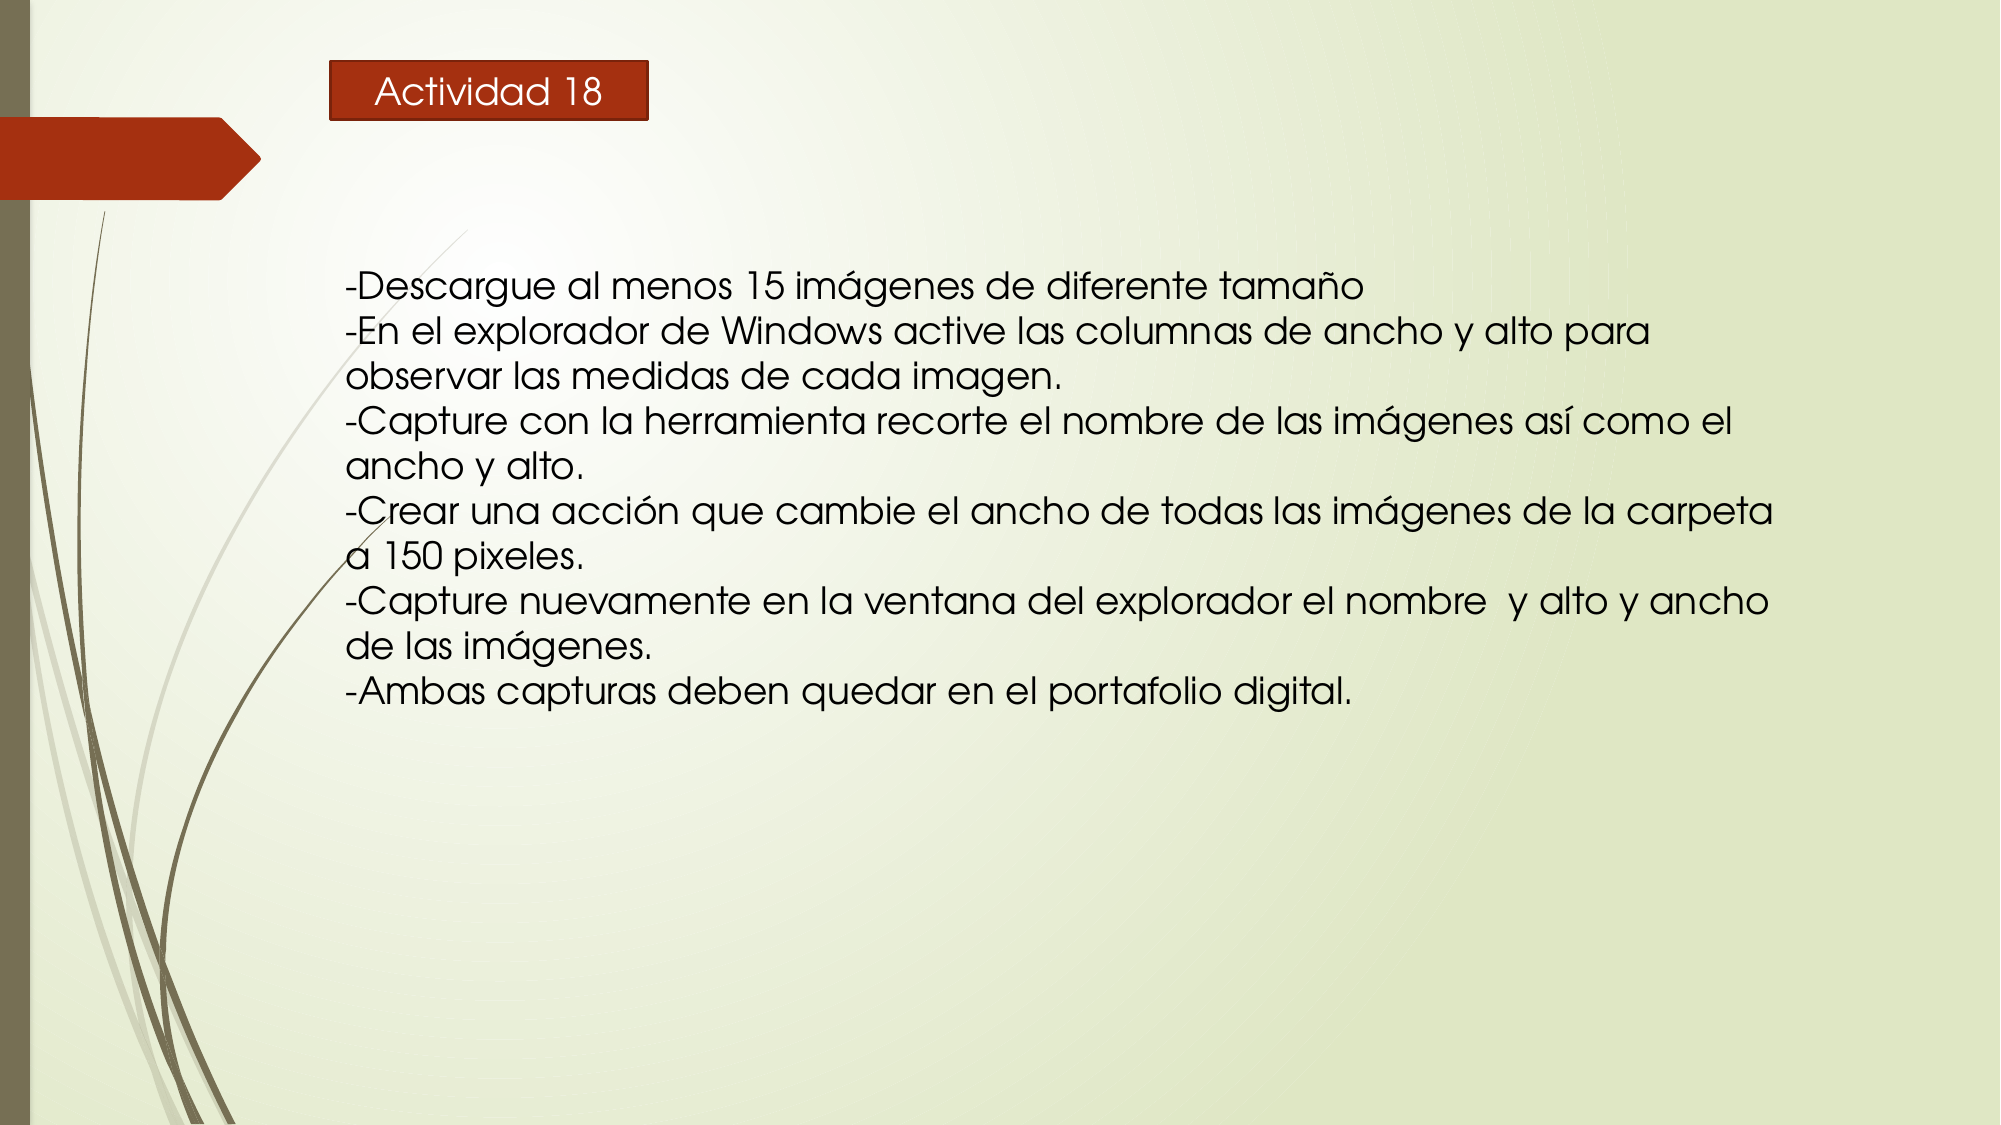

Actividad 18
-Descargue al menos 15 imágenes de diferente tamaño
-En el explorador de Windows active las columnas de ancho y alto para observar las medidas de cada imagen.
-Capture con la herramienta recorte el nombre de las imágenes así como el ancho y alto.
-Crear una acción que cambie el ancho de todas las imágenes de la carpeta a 150 pixeles.
-Capture nuevamente en la ventana del explorador el nombre  y alto y ancho de las imágenes.
-Ambas capturas deben quedar en el portafolio digital.